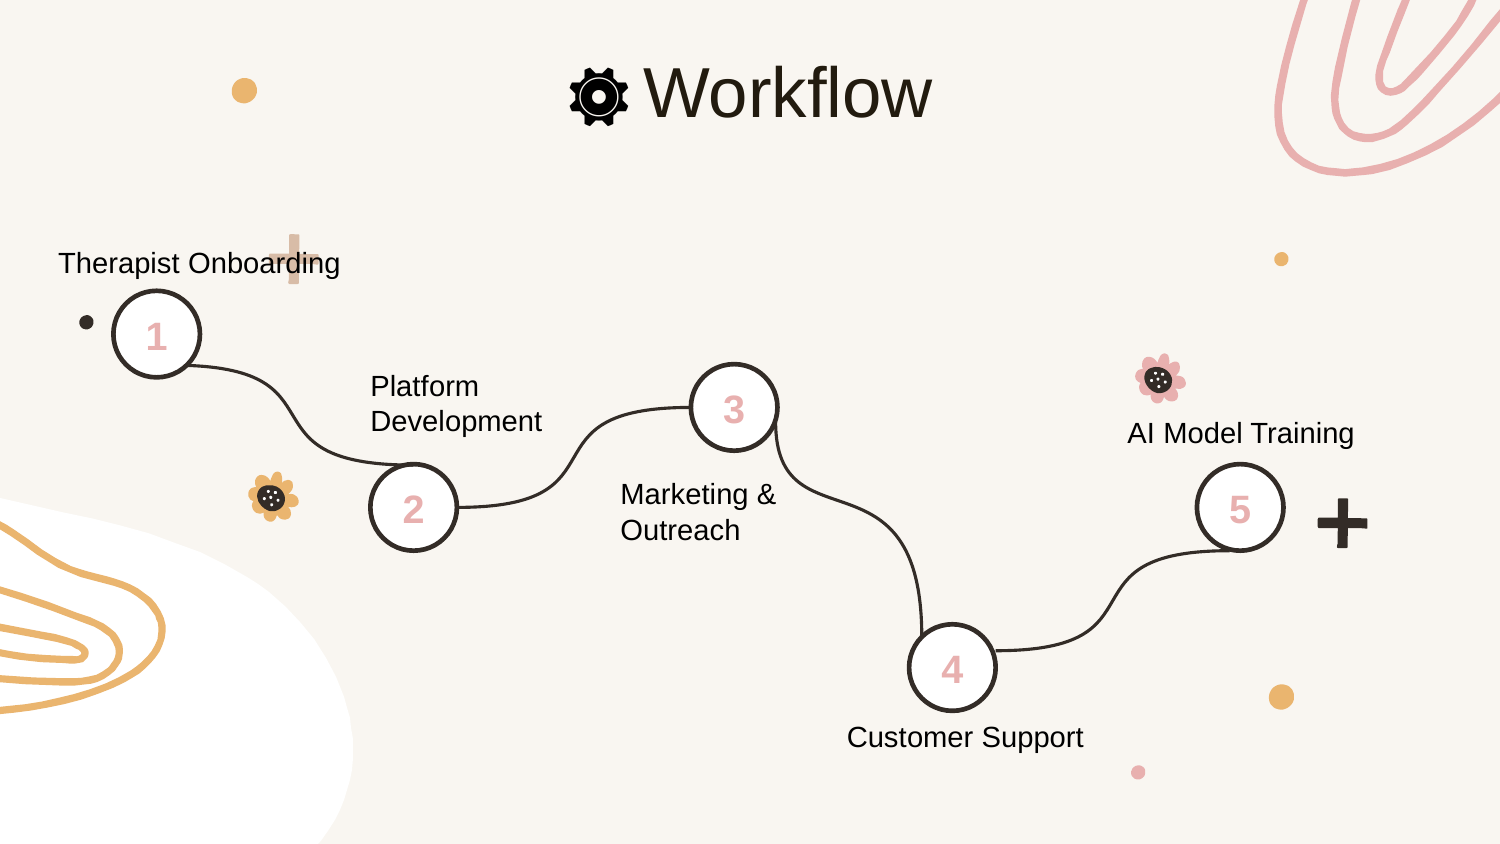

⚙️ Workflow

Therapist Onboarding

1
Platform Development

3
AI Model Training
2
5
Marketing & Outreach

4
Customer Support